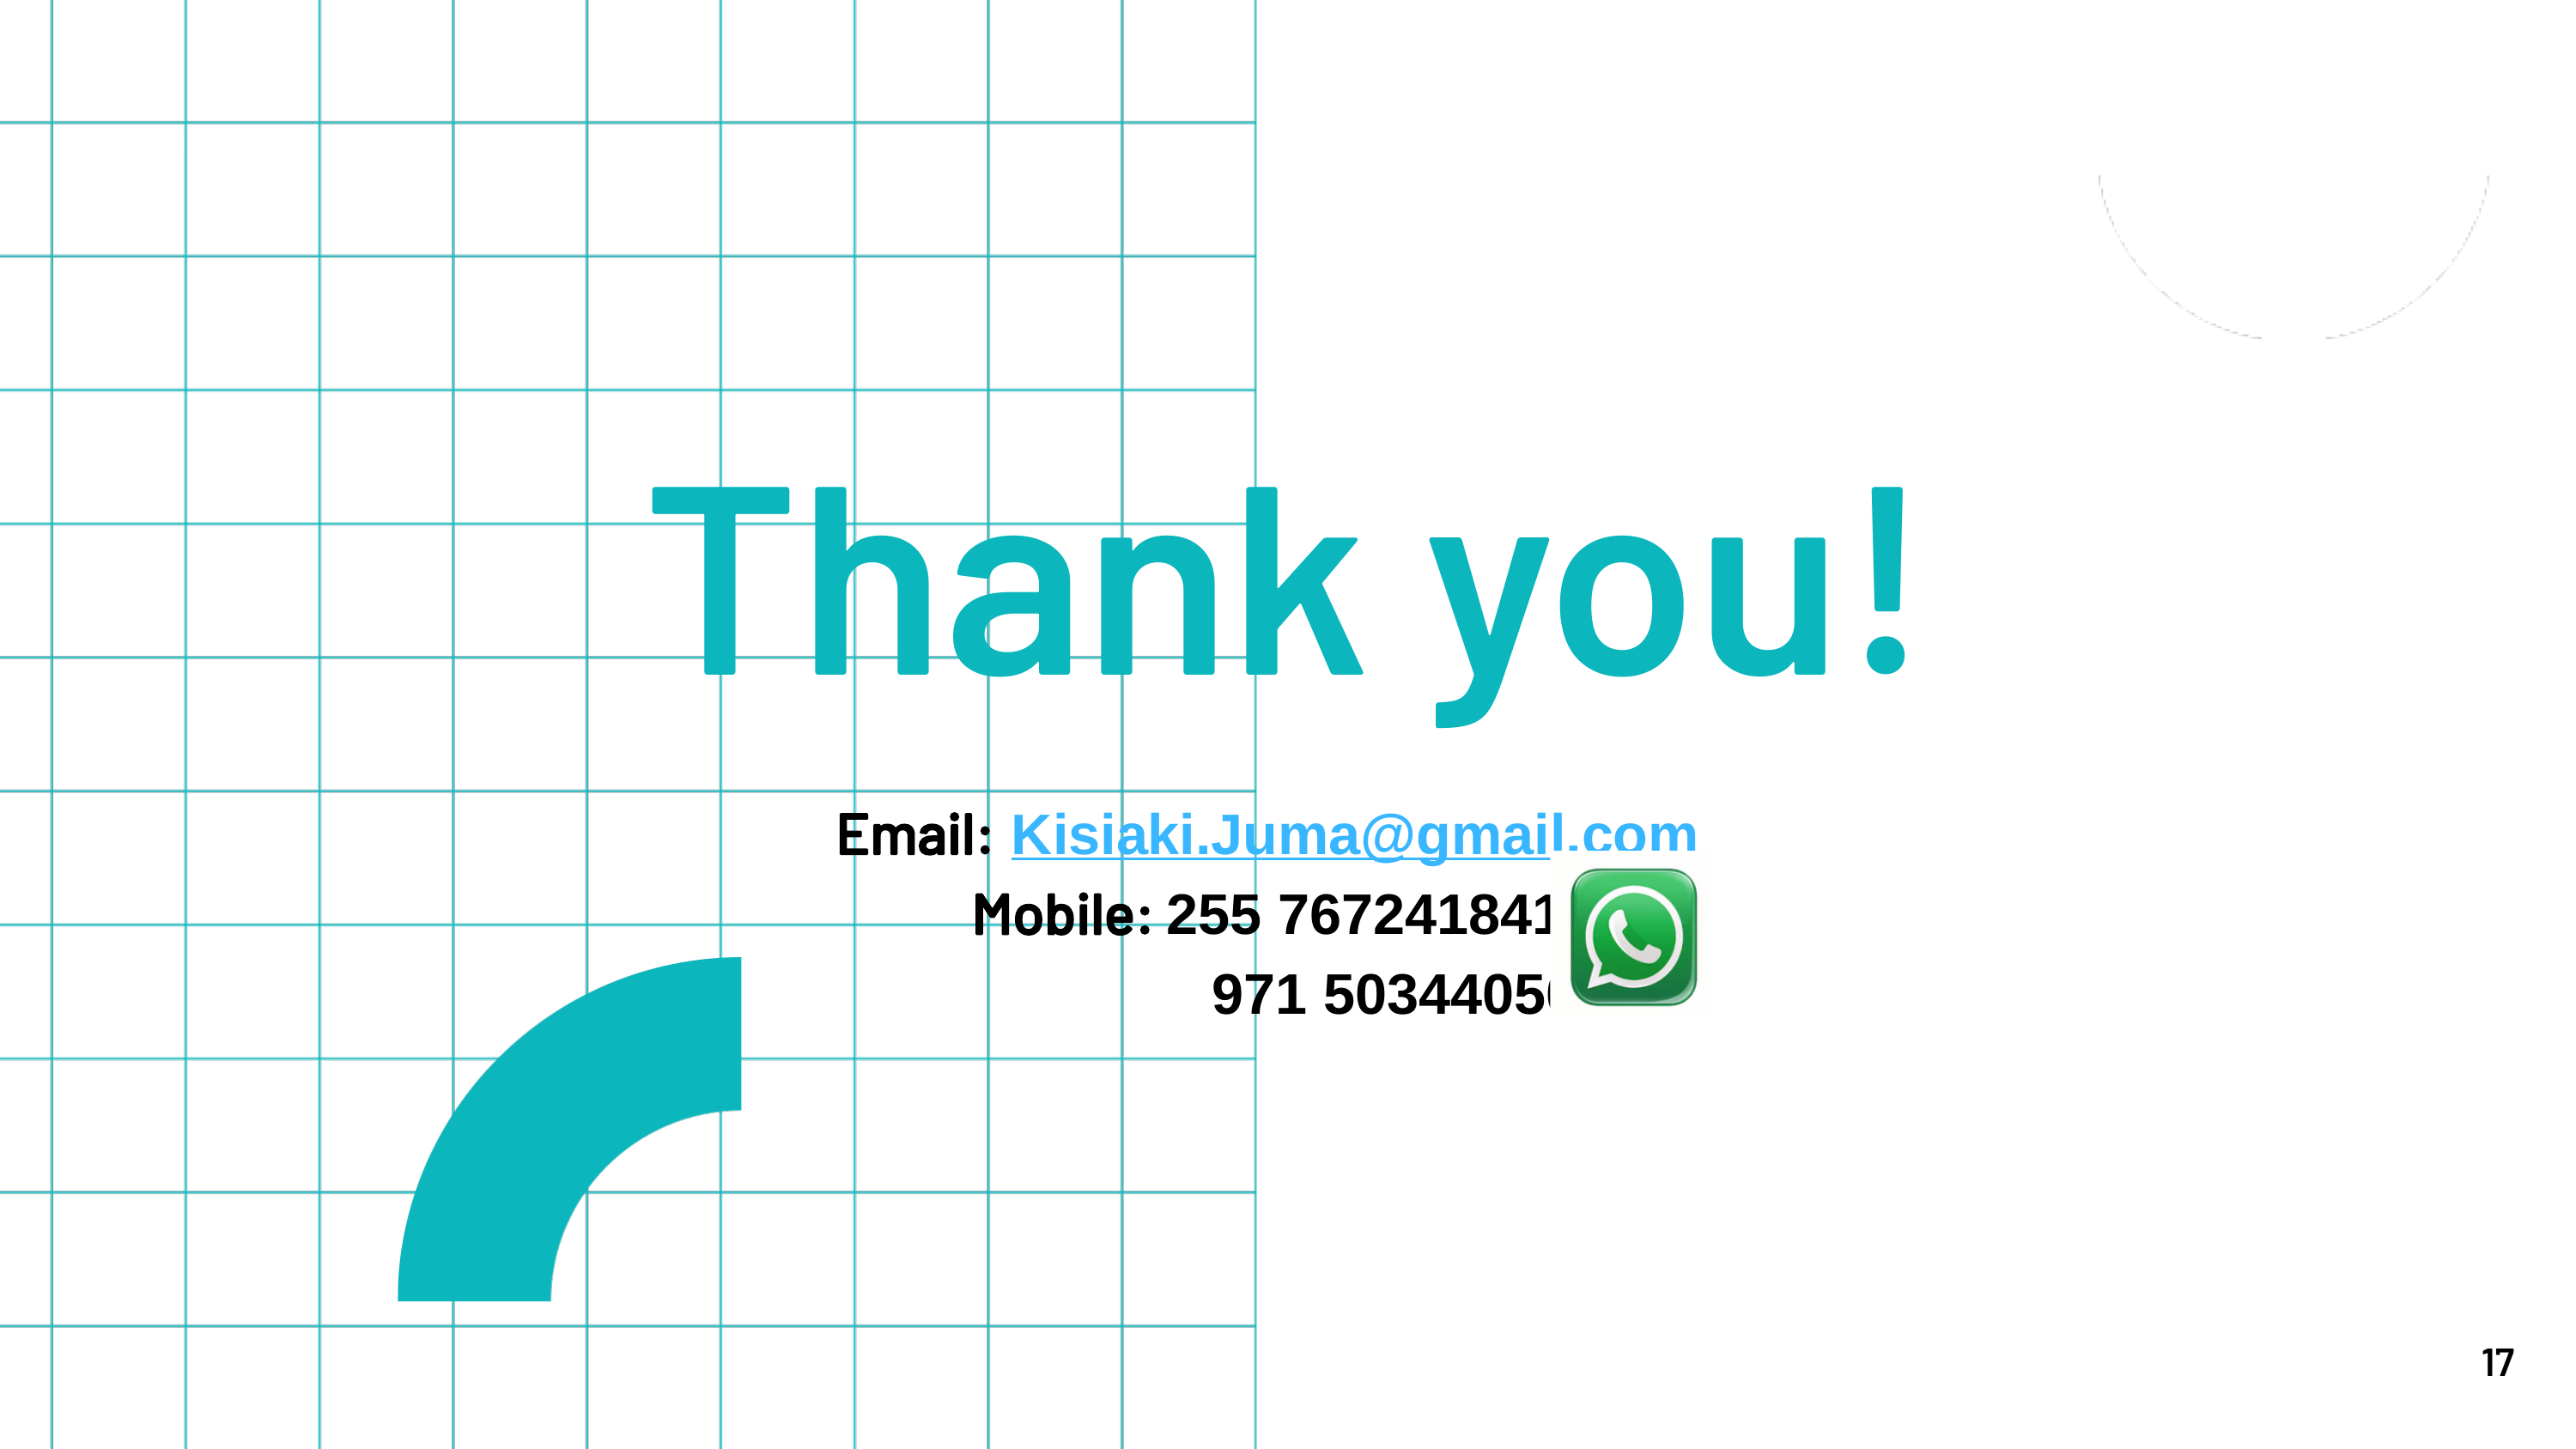

Thank you!
Email: Kisiaki.Juma@gmail.com
Mobile: 255 767241841
                  971 503440501

17